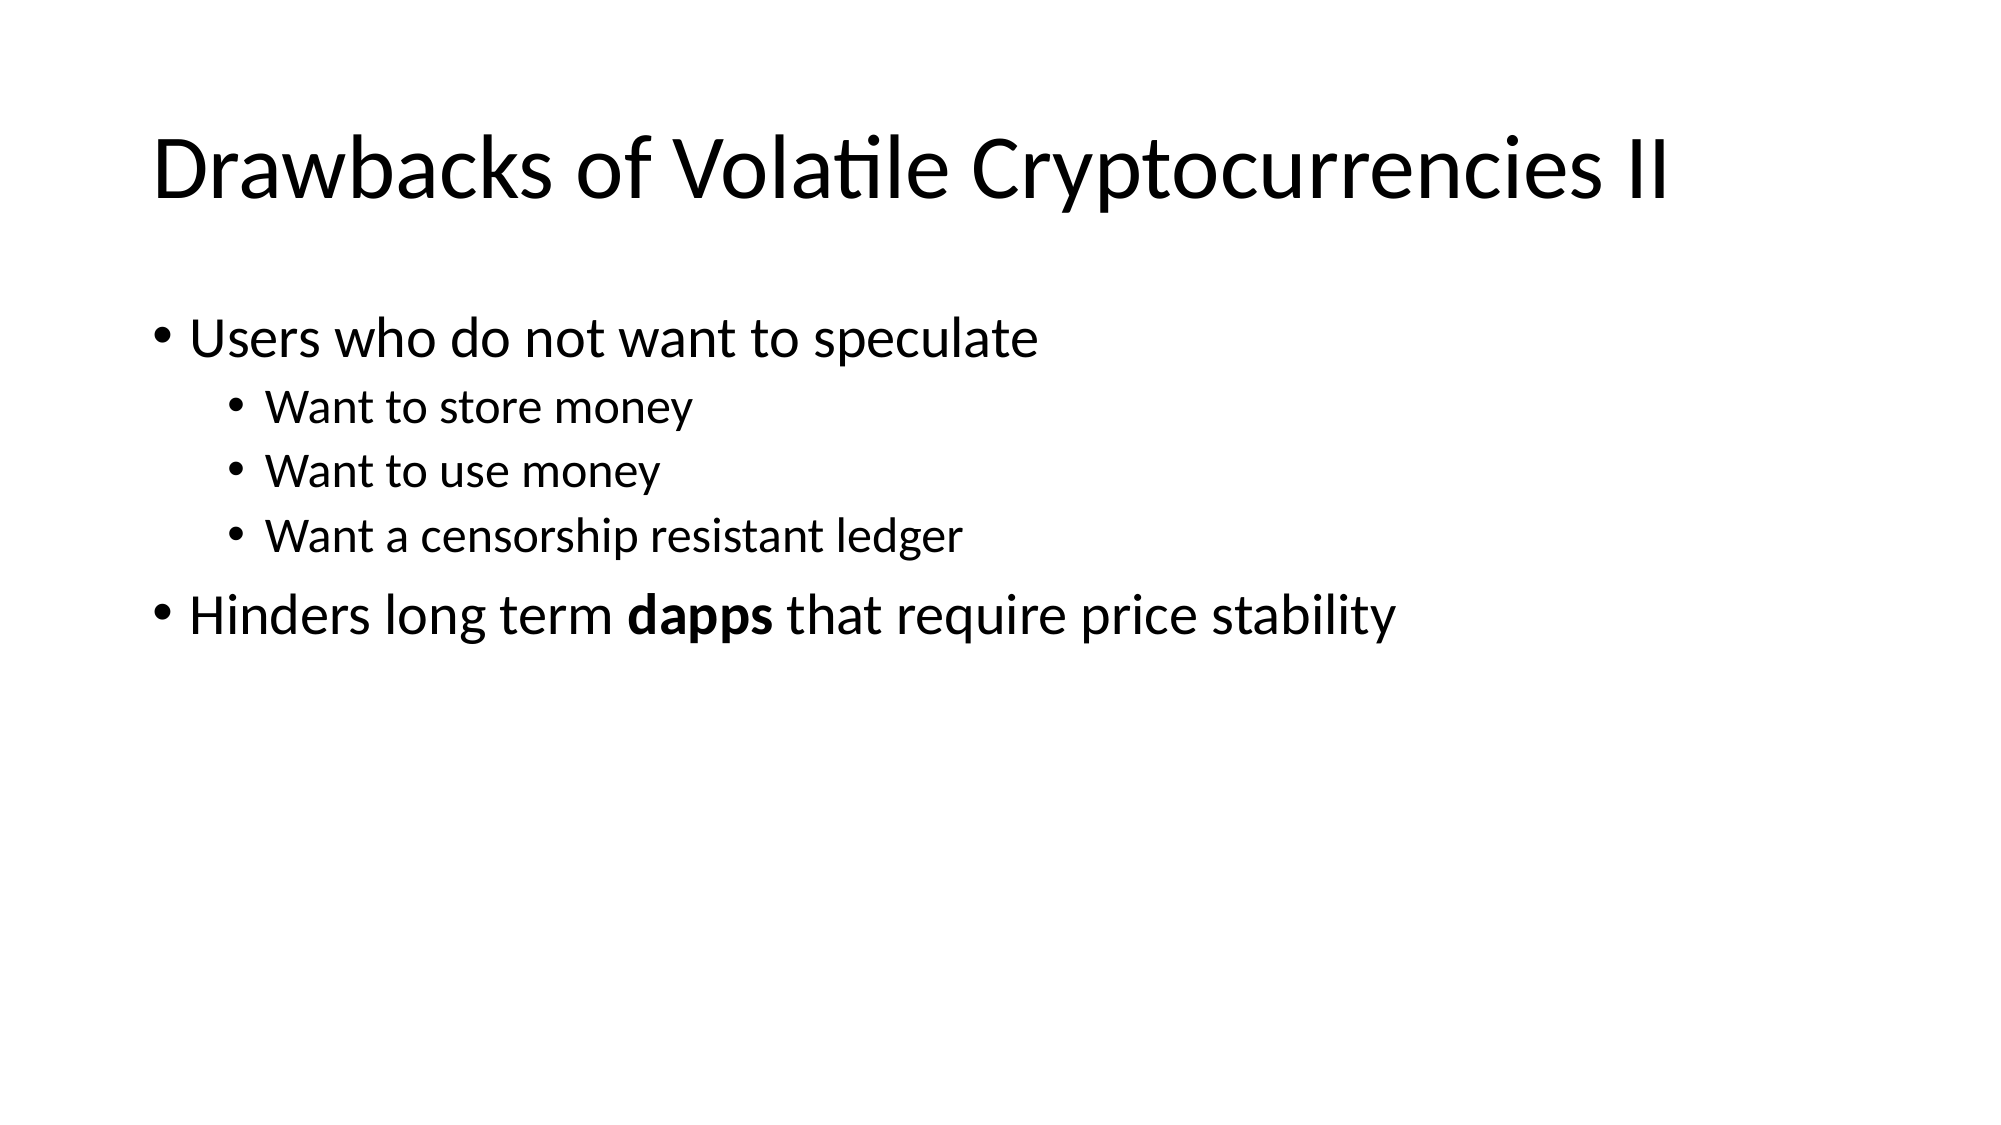

# Drawbacks of Volatile Cryptocurrencies II
Users who do not want to speculate
Want to store money
Want to use money
Want a censorship resistant ledger
Hinders long term dapps that require price stability